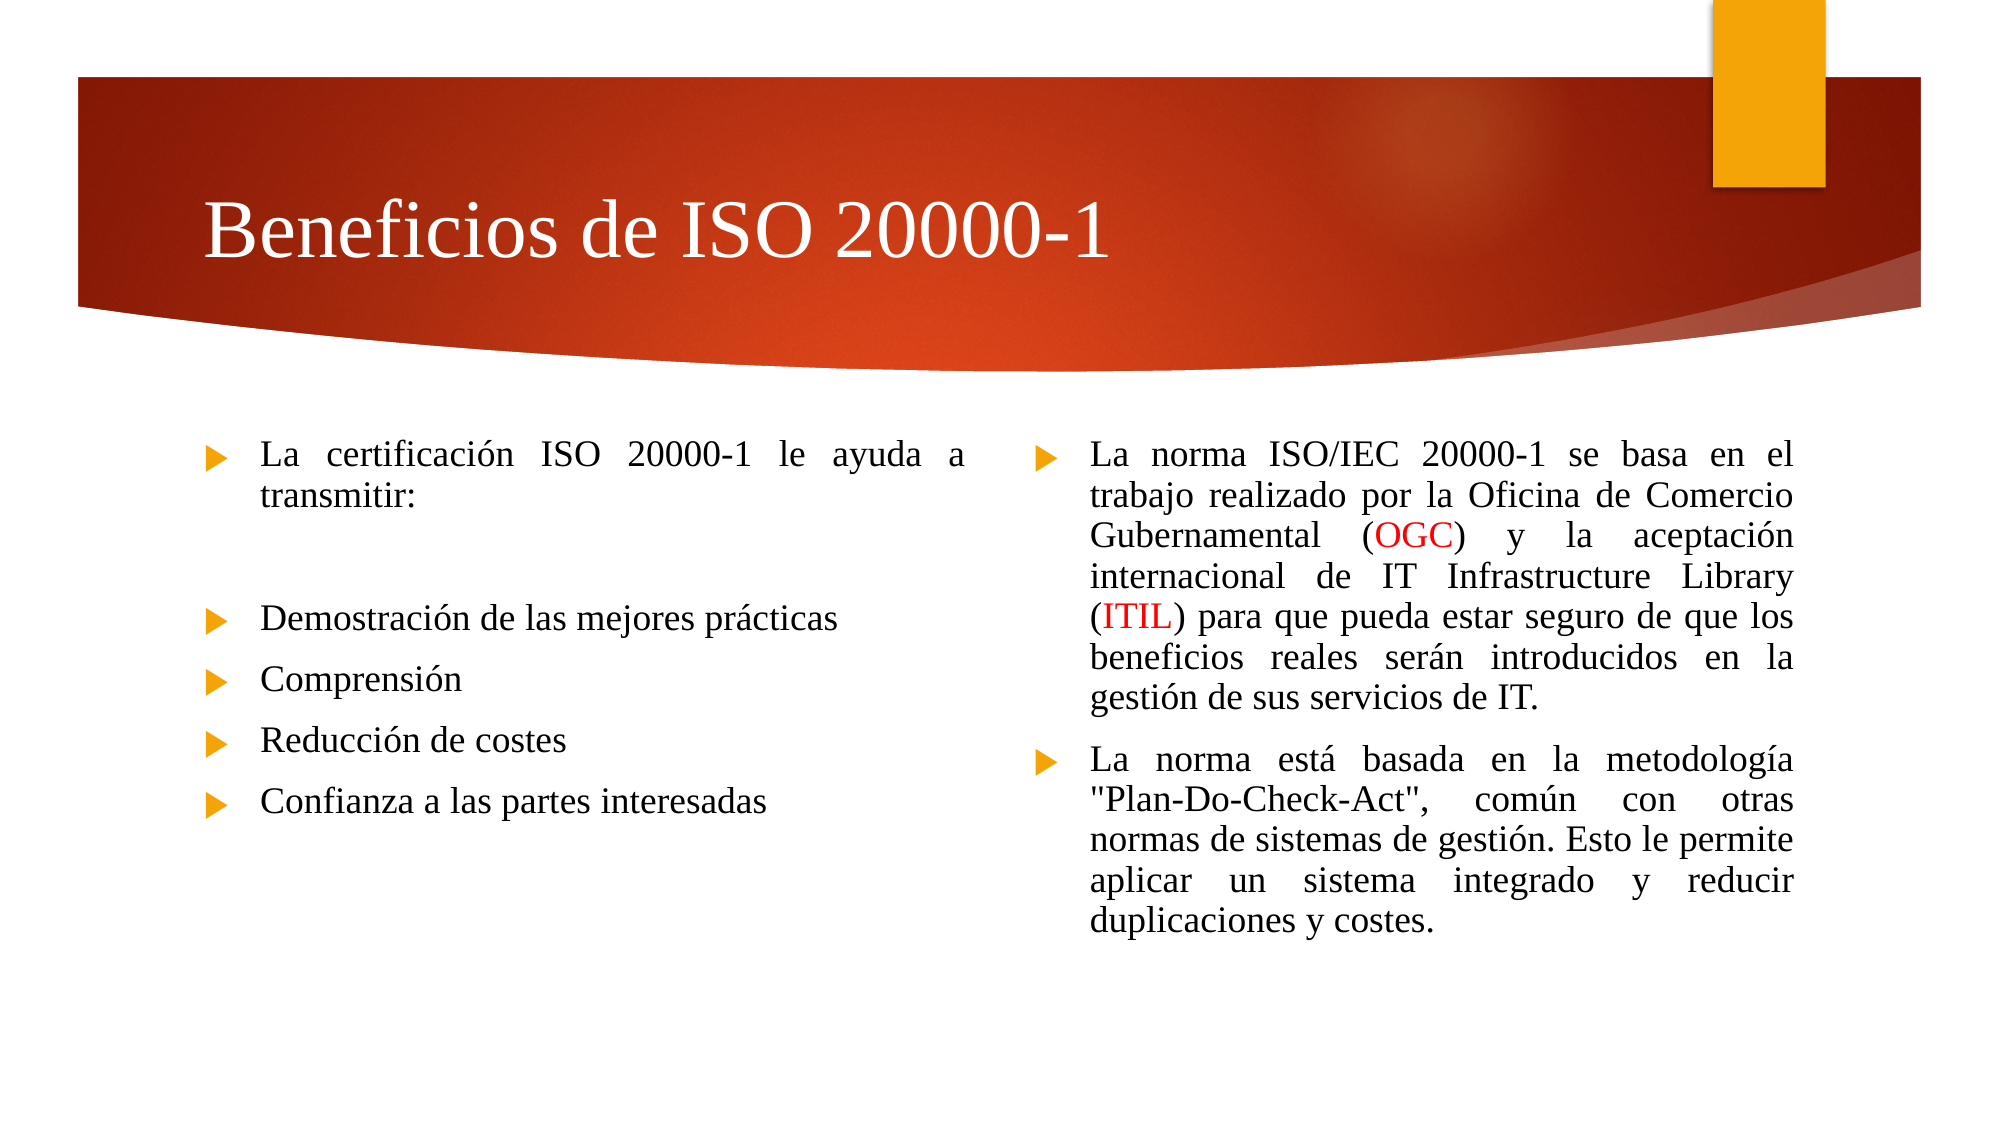

Beneficios de ISO 20000-1
La certificación ISO 20000-1 le ayuda a transmitir:

Demostración de las mejores prácticas
Comprensión
Reducción de costes
Confianza a las partes interesadas
La norma ISO/IEC 20000-1 se basa en el trabajo realizado por la Oficina de Comercio Gubernamental (OGC) y la aceptación internacional de IT Infrastructure Library (ITIL) para que pueda estar seguro de que los beneficios reales serán introducidos en la gestión de sus servicios de IT.
La norma está basada en la metodología "Plan-Do-Check-Act", común con otras normas de sistemas de gestión. Esto le permite aplicar un sistema integrado y reducir duplicaciones y costes.